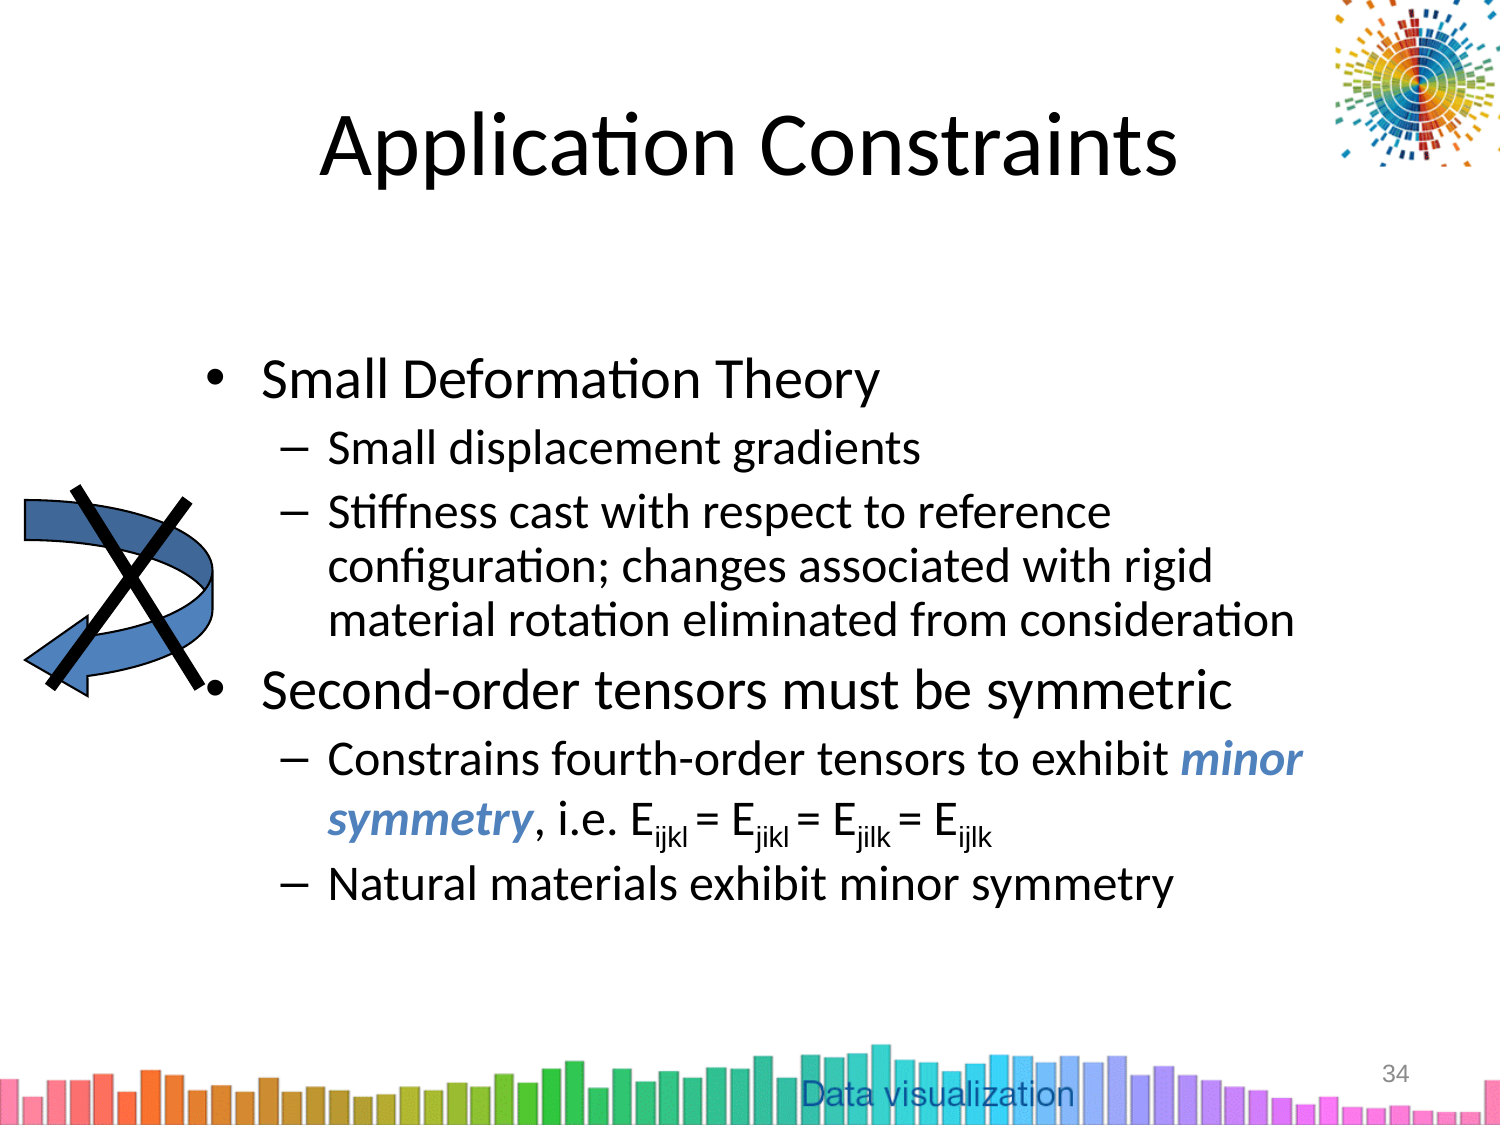

# Application Constraints
Small Deformation Theory
Small displacement gradients
Stiffness cast with respect to reference configuration; changes associated with rigid material rotation eliminated from consideration
Second-order tensors must be symmetric
Constrains fourth-order tensors to exhibit minor symmetry, i.e. Eijkl = Ejikl = Ejilk = Eijlk
Natural materials exhibit minor symmetry

34